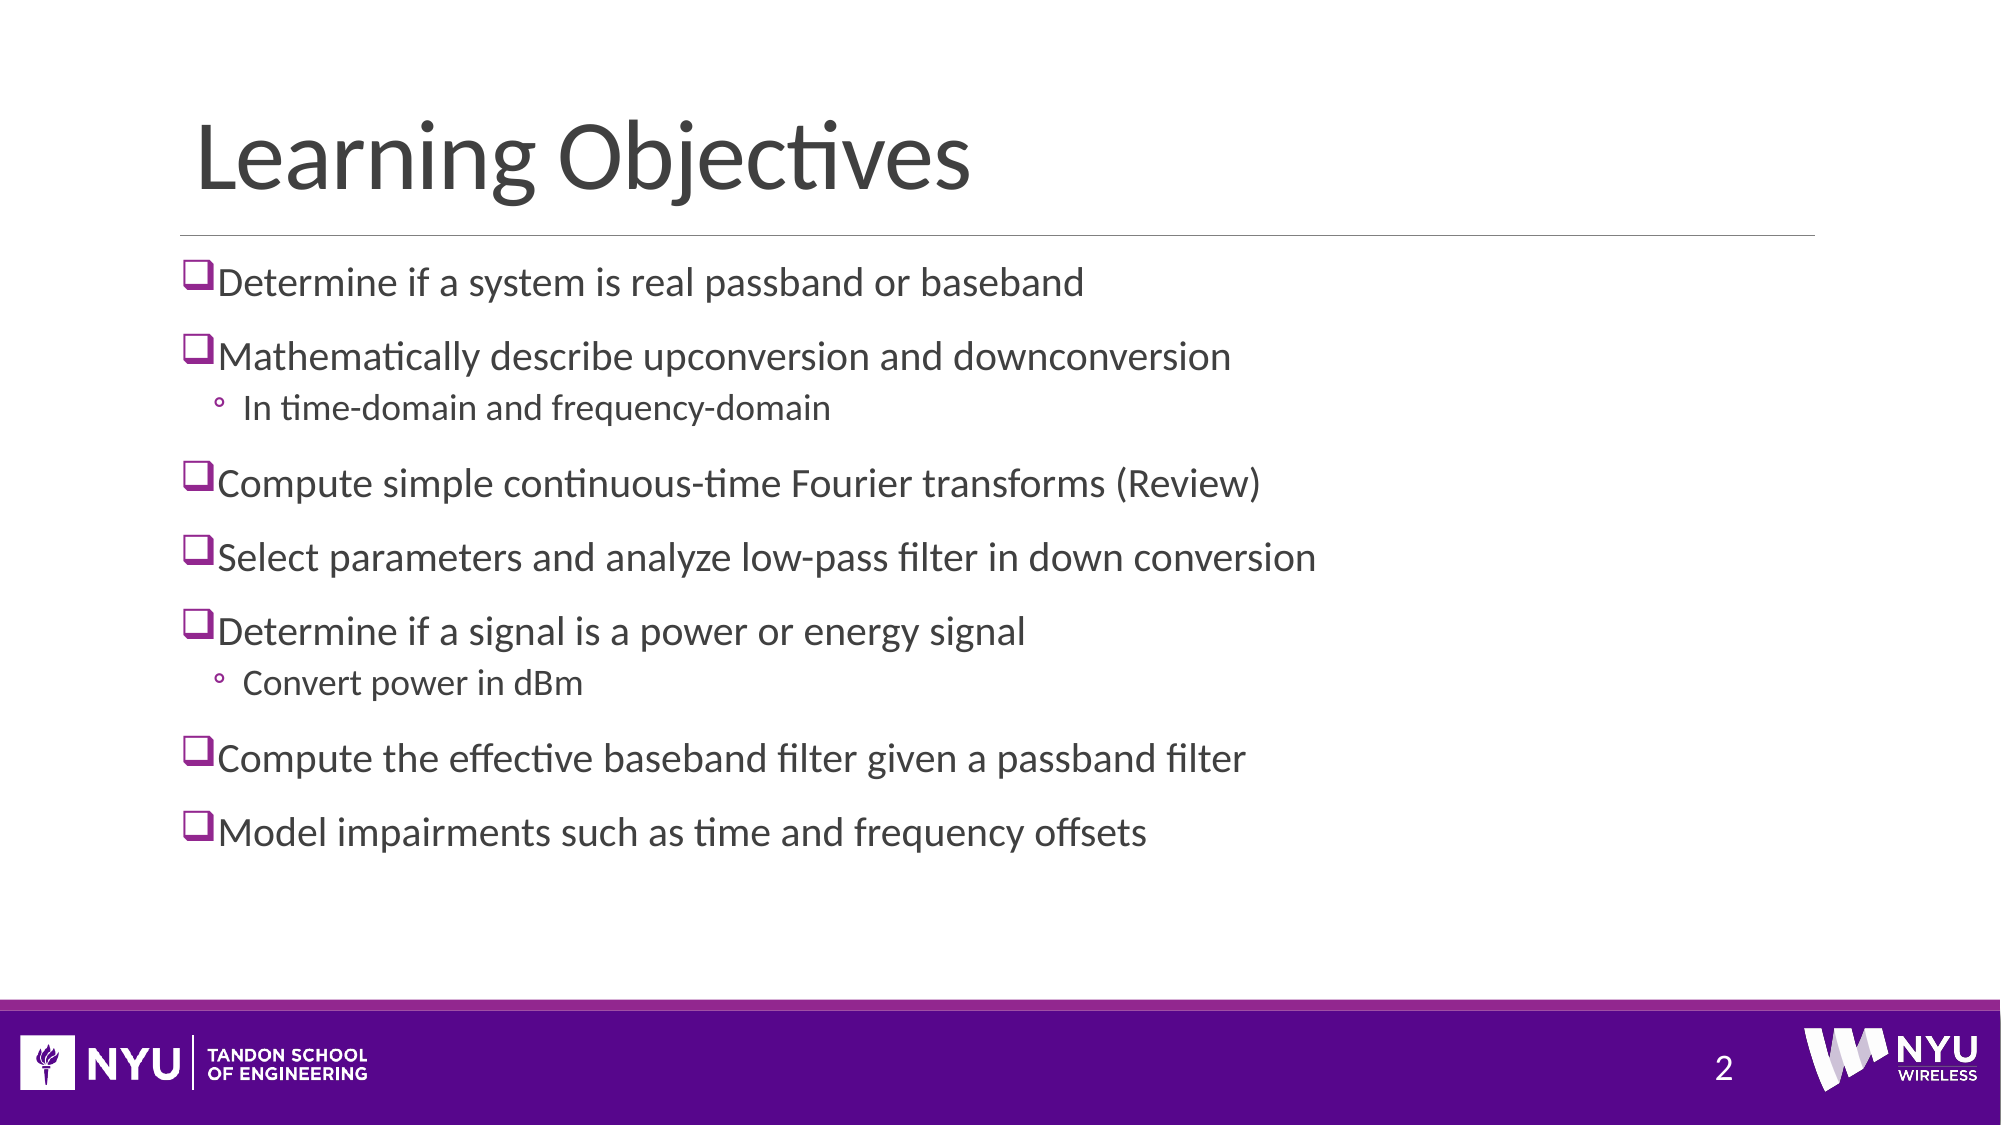

# Learning Objectives
Determine if a system is real passband or baseband
Mathematically describe upconversion and downconversion
In time-domain and frequency-domain
Compute simple continuous-time Fourier transforms (Review)
Select parameters and analyze low-pass filter in down conversion
Determine if a signal is a power or energy signal
Convert power in dBm
Compute the effective baseband filter given a passband filter
Model impairments such as time and frequency offsets

2